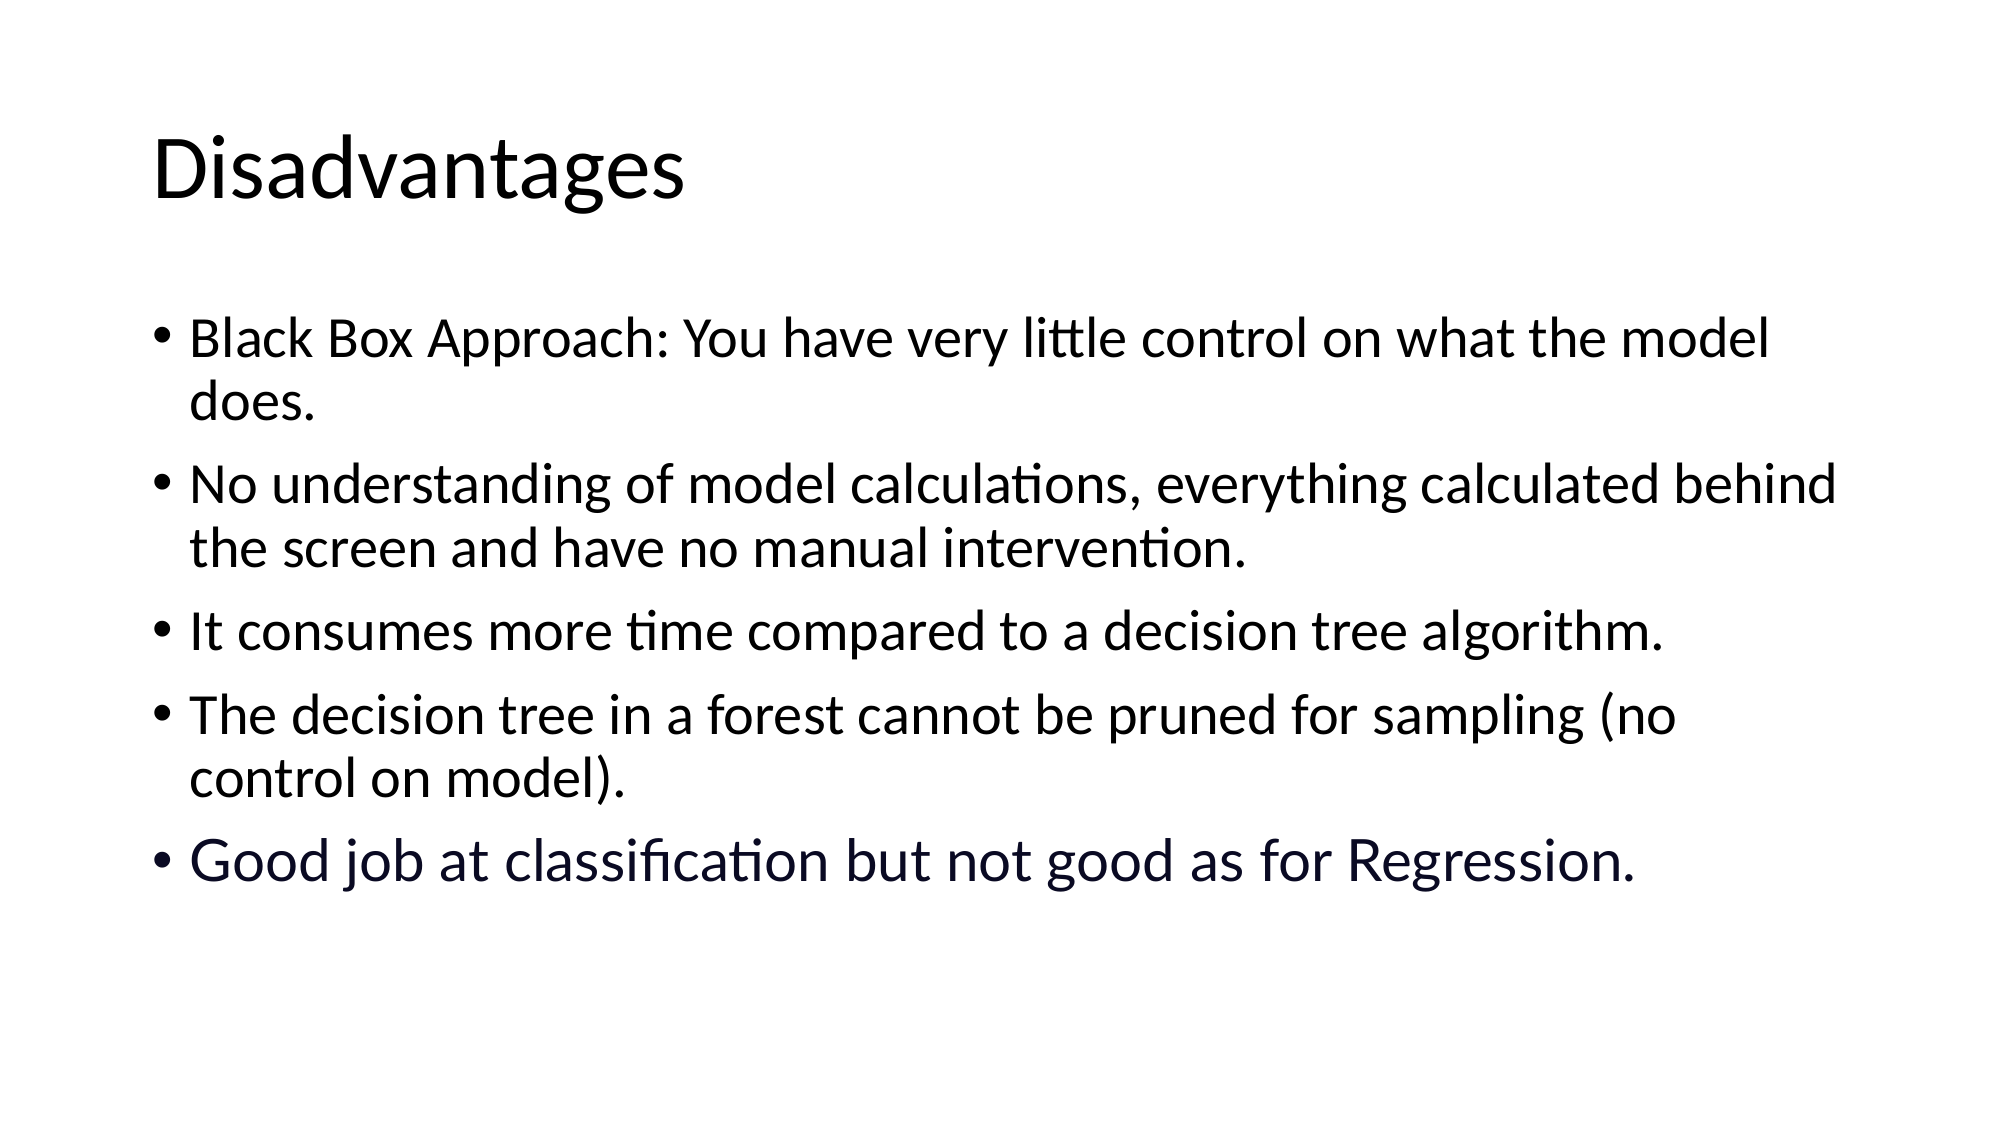

# Disadvantages
Black Box Approach: You have very little control on what the model does.
No understanding of model calculations, everything calculated behind the screen and have no manual intervention.
It consumes more time compared to a decision tree algorithm.
The decision tree in a forest cannot be pruned for sampling (no control on model).
Good job at classification but not good as for Regression.